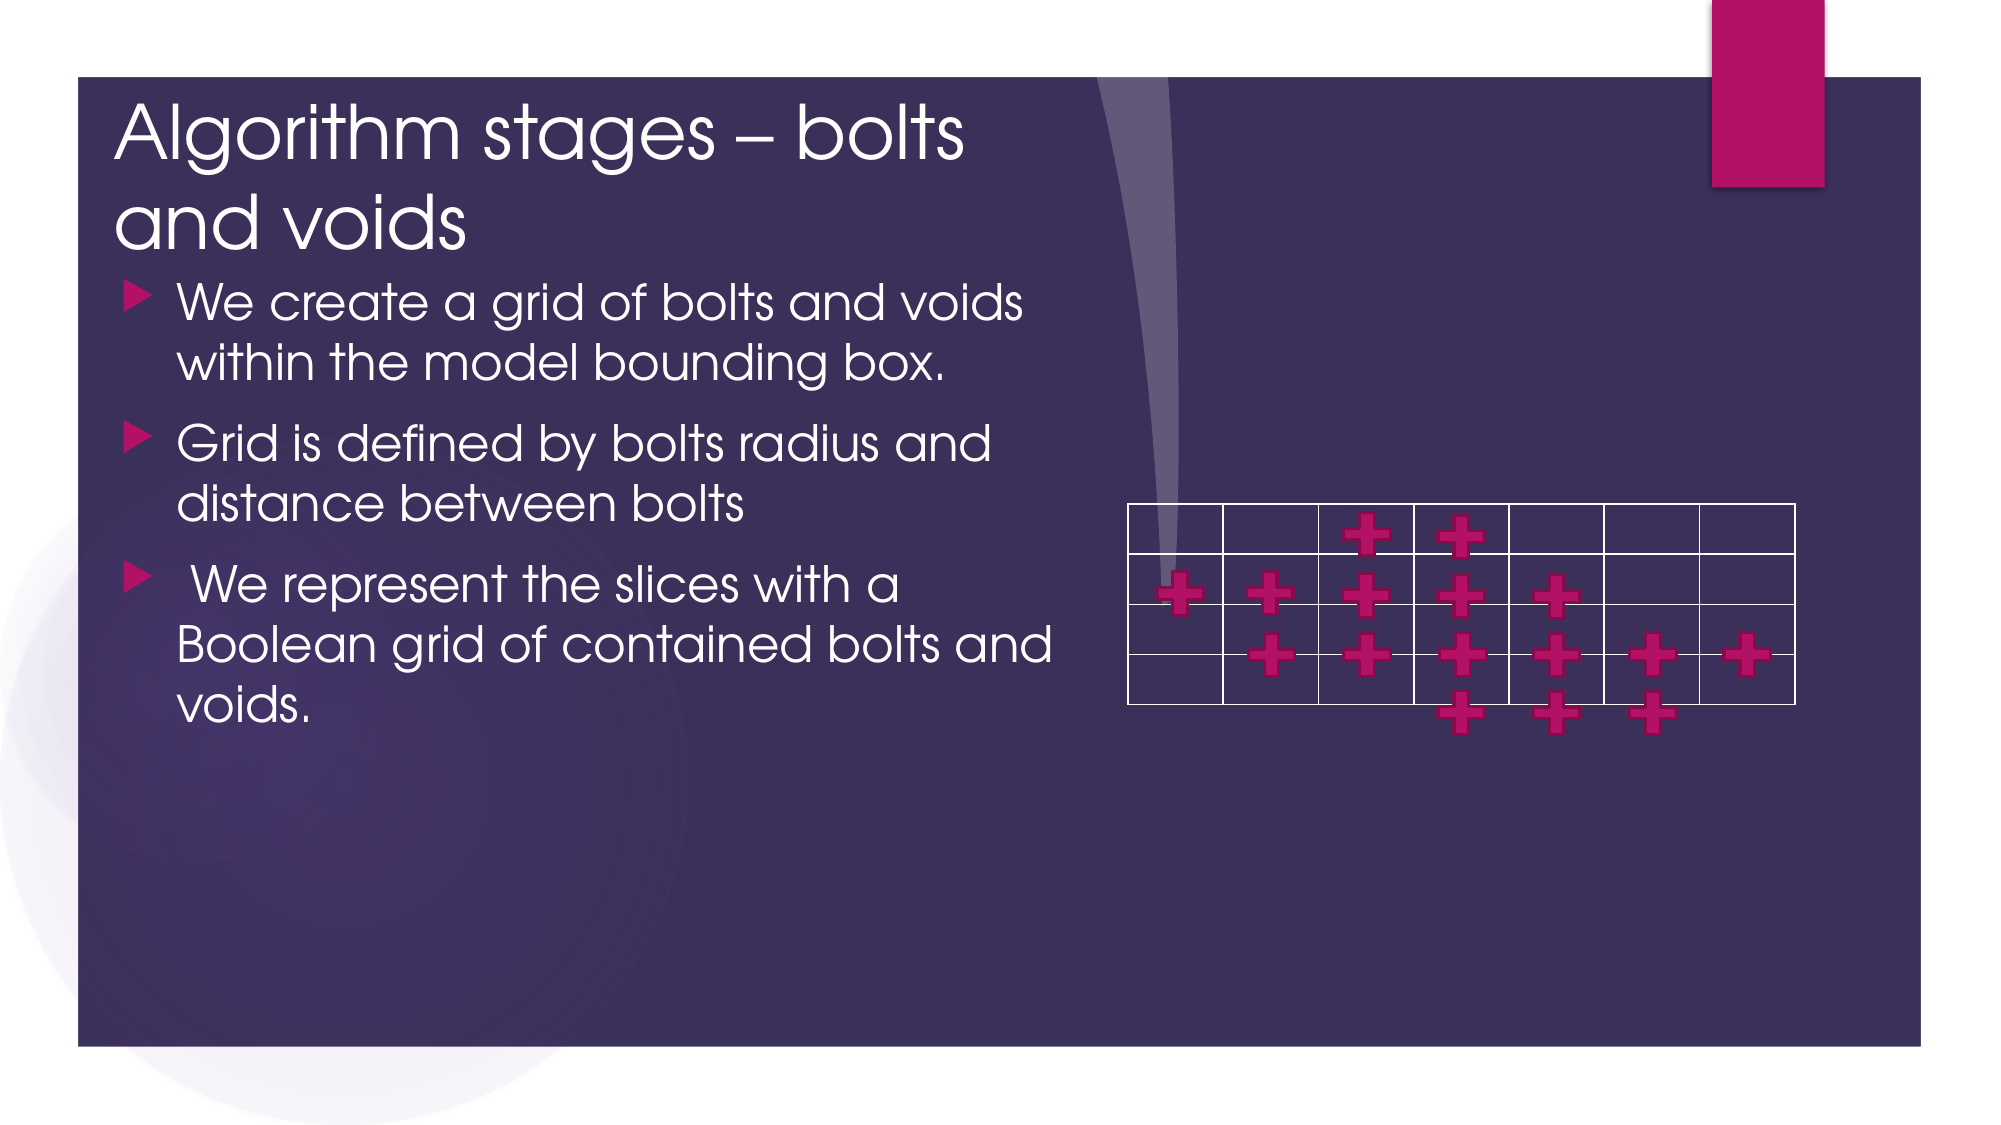

# Algorithm stages – bolts and voids

We create a grid of bolts and voids within the model bounding box.
Grid is defined by bolts radius and distance between bolts
 We represent the slices with a Boolean grid of contained bolts and voids.

|  |  |  |  |  |  |  |
| --- | --- | --- | --- | --- | --- | --- |
|  |  |  |  |  |  |  |
|  |  |  |  |  |  |  |
|  |  |  |  |  |  |  |